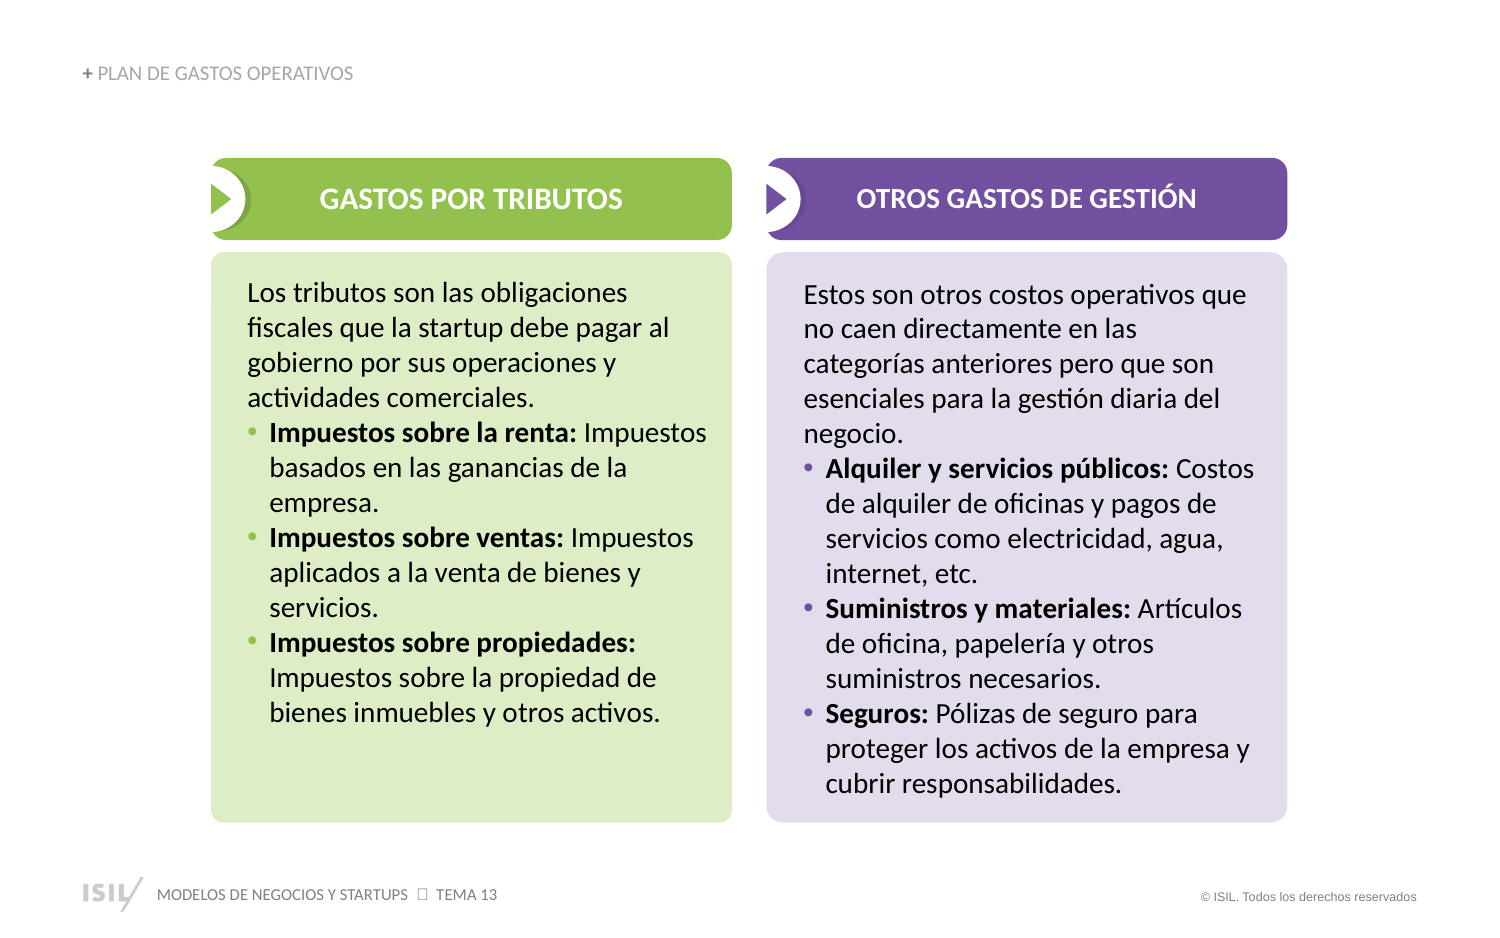

+ PLAN DE GASTOS OPERATIVOS
GASTOS POR TRIBUTOS
OTROS GASTOS DE GESTIÓN

Estos son otros costos operativos que no caen directamente en las categorías anteriores pero que son esenciales para la gestión diaria del negocio.
Alquiler y servicios públicos: Costos de alquiler de oficinas y pagos de servicios como electricidad, agua, internet, etc.
Suministros y materiales: Artículos de oficina, papelería y otros suministros necesarios.
Seguros: Pólizas de seguro para proteger los activos de la empresa y cubrir responsabilidades.
Los tributos son las obligaciones fiscales que la startup debe pagar al gobierno por sus operaciones y actividades comerciales.
Impuestos sobre la renta: Impuestos basados en las ganancias de la empresa.
Impuestos sobre ventas: Impuestos aplicados a la venta de bienes y servicios.
Impuestos sobre propiedades: Impuestos sobre la propiedad de bienes inmuebles y otros activos.